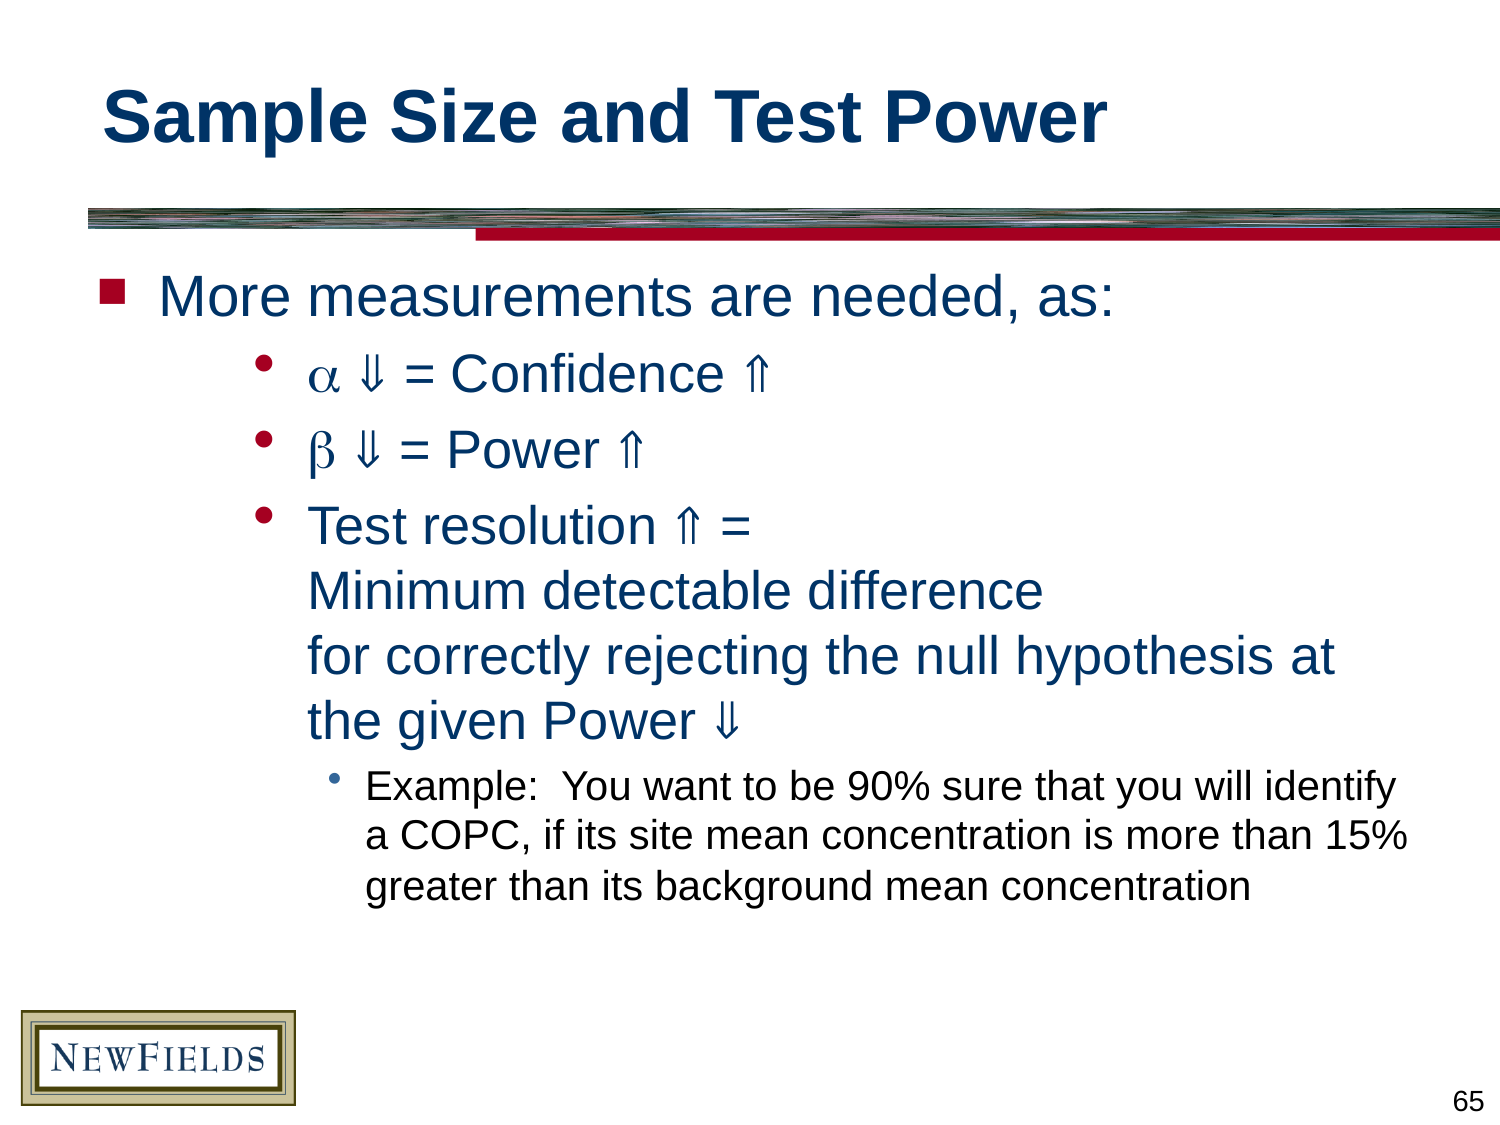

# Sample Size and Test Power
More measurements are needed, as:
α ⇓ = Confidence ⇑
β ⇓ = Power ⇑
Test resolution ⇑ =
Minimum detectable difference
for correctly rejecting the null hypothesis at the given Power ⇓
Example:  You want to be 90% sure that you will identify a COPC, if its site mean concentration is more than 15% greater than its background mean concentration
65